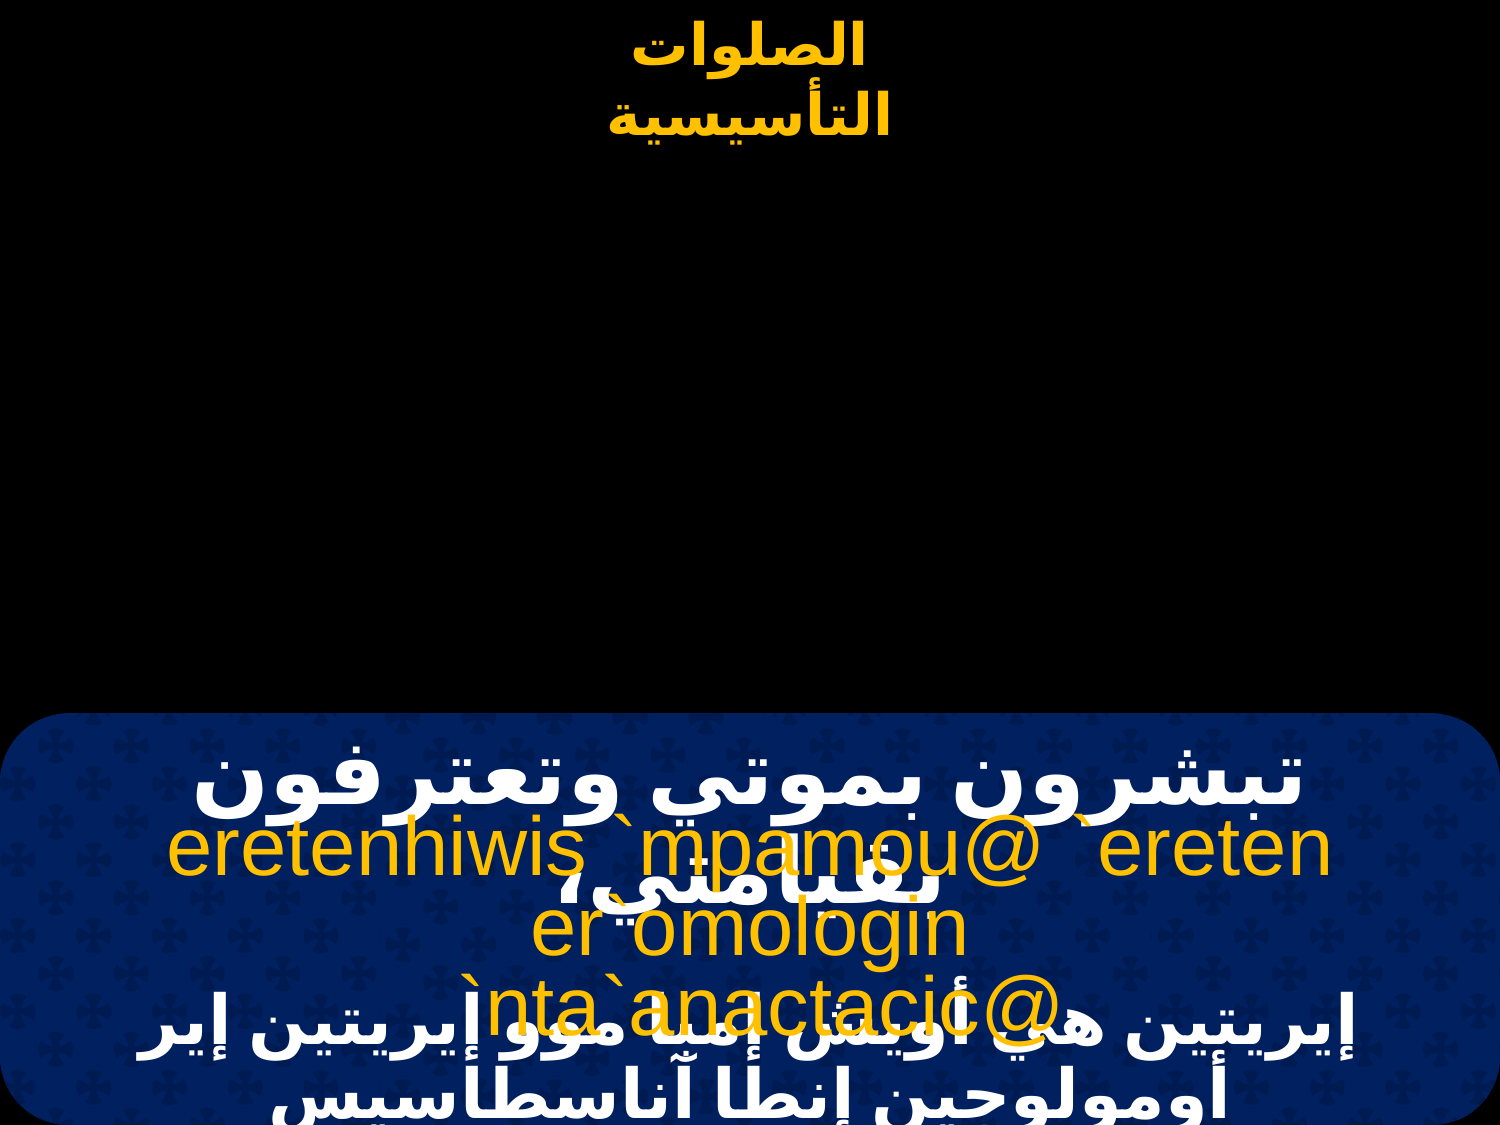

# تبشرون بموتي وتعترفون بقيامتي،
eretenhiwis `mpamou@ `ereten er`omologin
 `nta`anactacic@
إيريتين هي أويش إمبا موو إيريتين إير أومولوجين إنطا آناسطاسيس